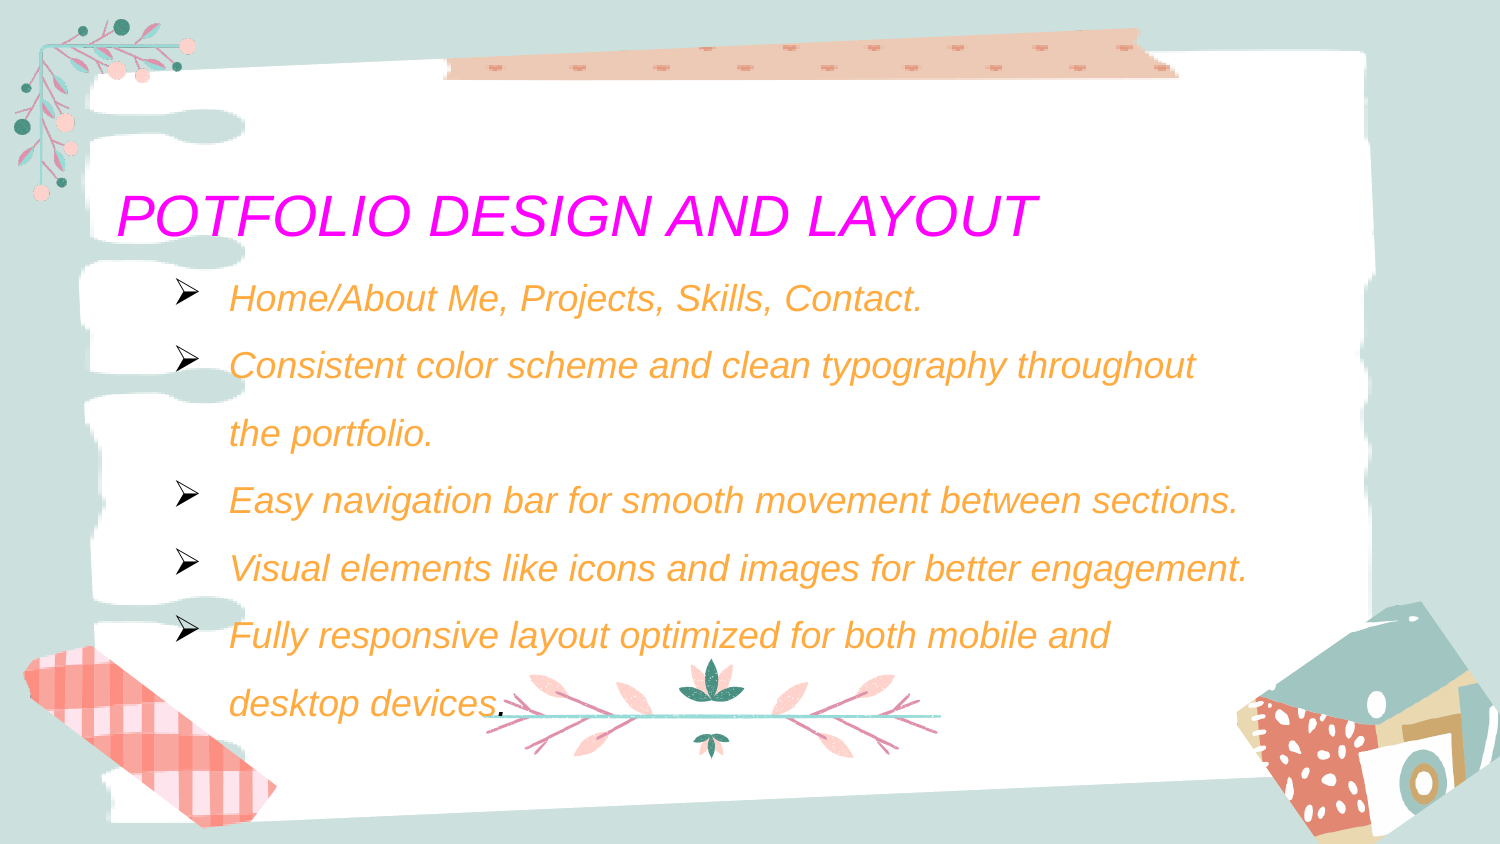

POTFOLIO DESIGN AND LAYOUT
Home/About Me, Projects, Skills, Contact.
Consistent color scheme and clean typography throughout the portfolio.
Easy navigation bar for smooth movement between sections.
Visual elements like icons and images for better engagement.
Fully responsive layout optimized for both mobile and desktop devices.